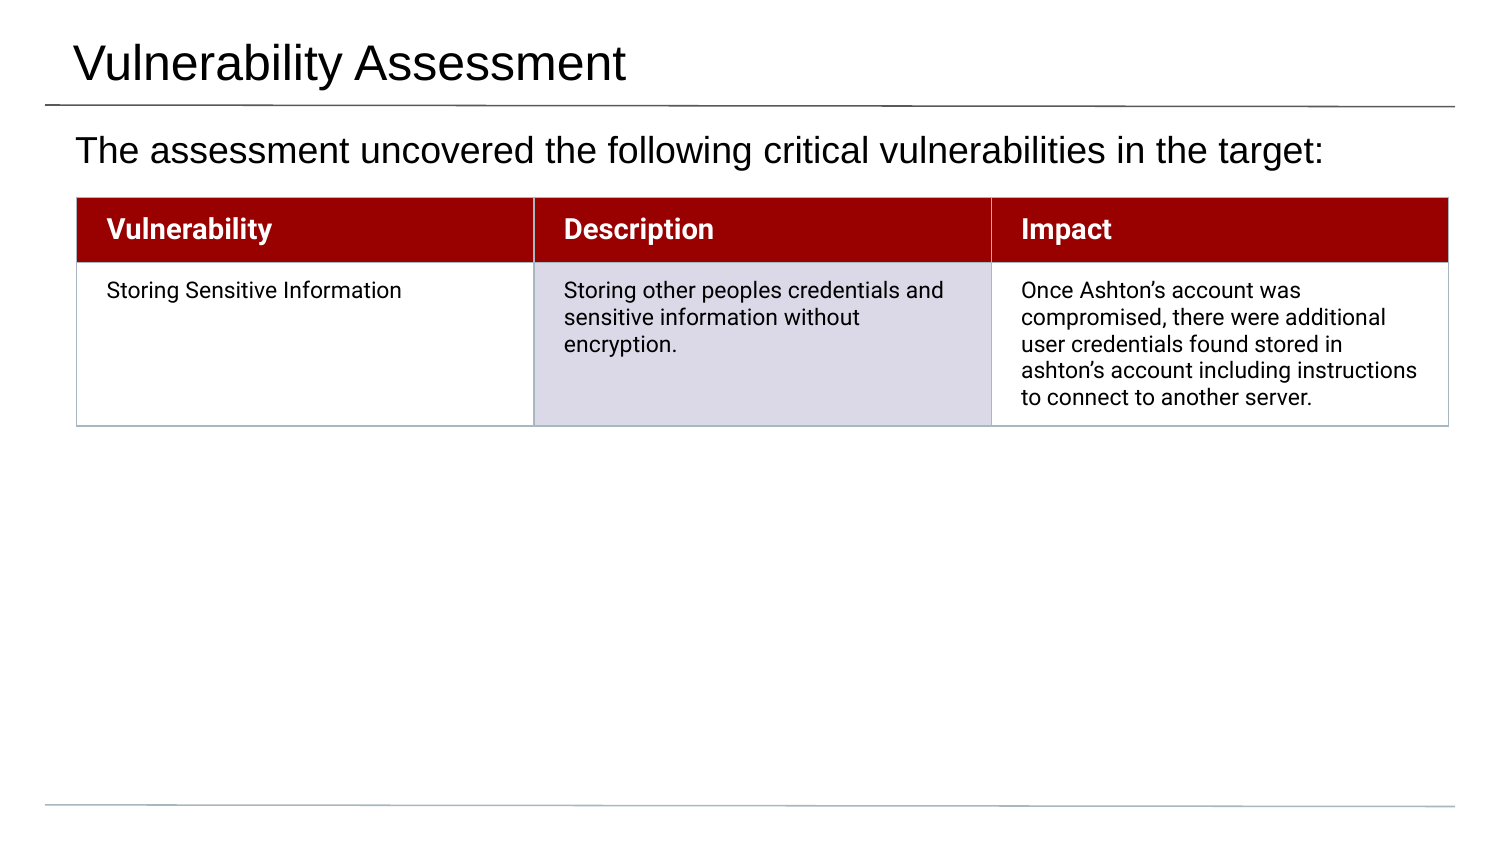

# Vulnerability Assessment
The assessment uncovered the following critical vulnerabilities in the target:
| Vulnerability | Description | Impact |
| --- | --- | --- |
| Storing Sensitive Information | Storing other peoples credentials and sensitive information without encryption. | Once Ashton’s account was compromised, there were additional user credentials found stored in ashton’s account including instructions to connect to another server. |